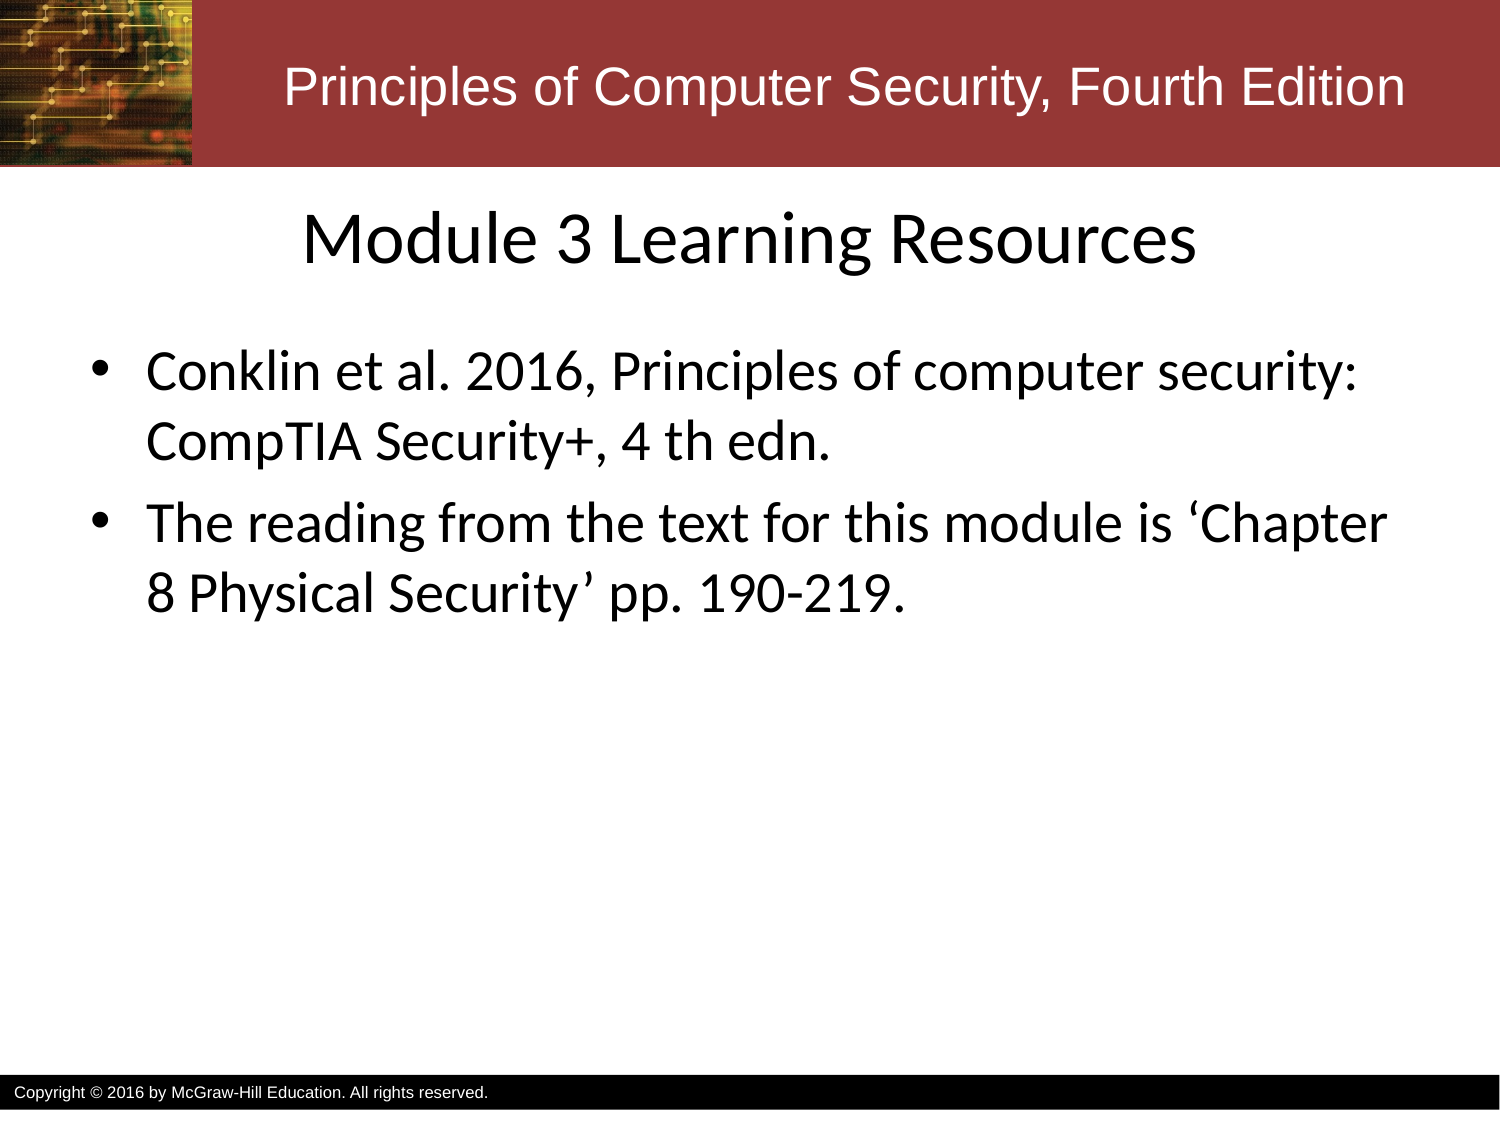

# Module 3 Learning Resources
Conklin et al. 2016, Principles of computer security: CompTIA Security+, 4 th edn.
The reading from the text for this module is ‘Chapter 8 Physical Security’ pp. 190-219.